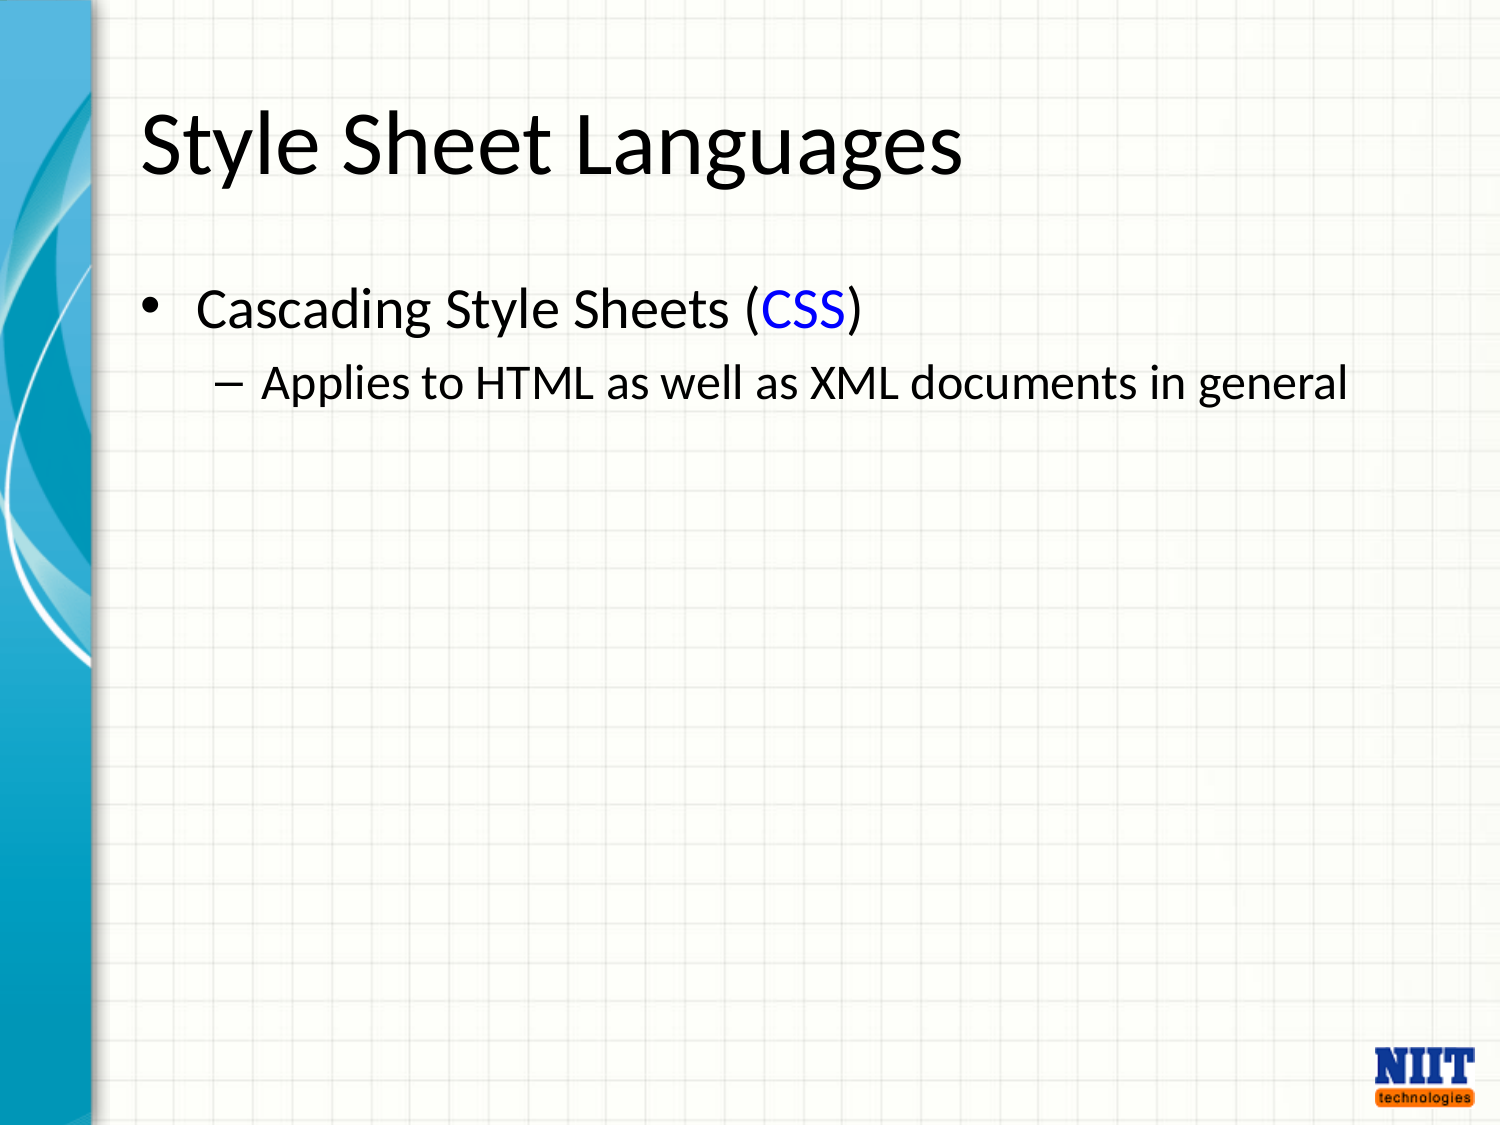

# Style Sheet Languages
Cascading Style Sheets (CSS)
Applies to HTML as well as XML documents in general